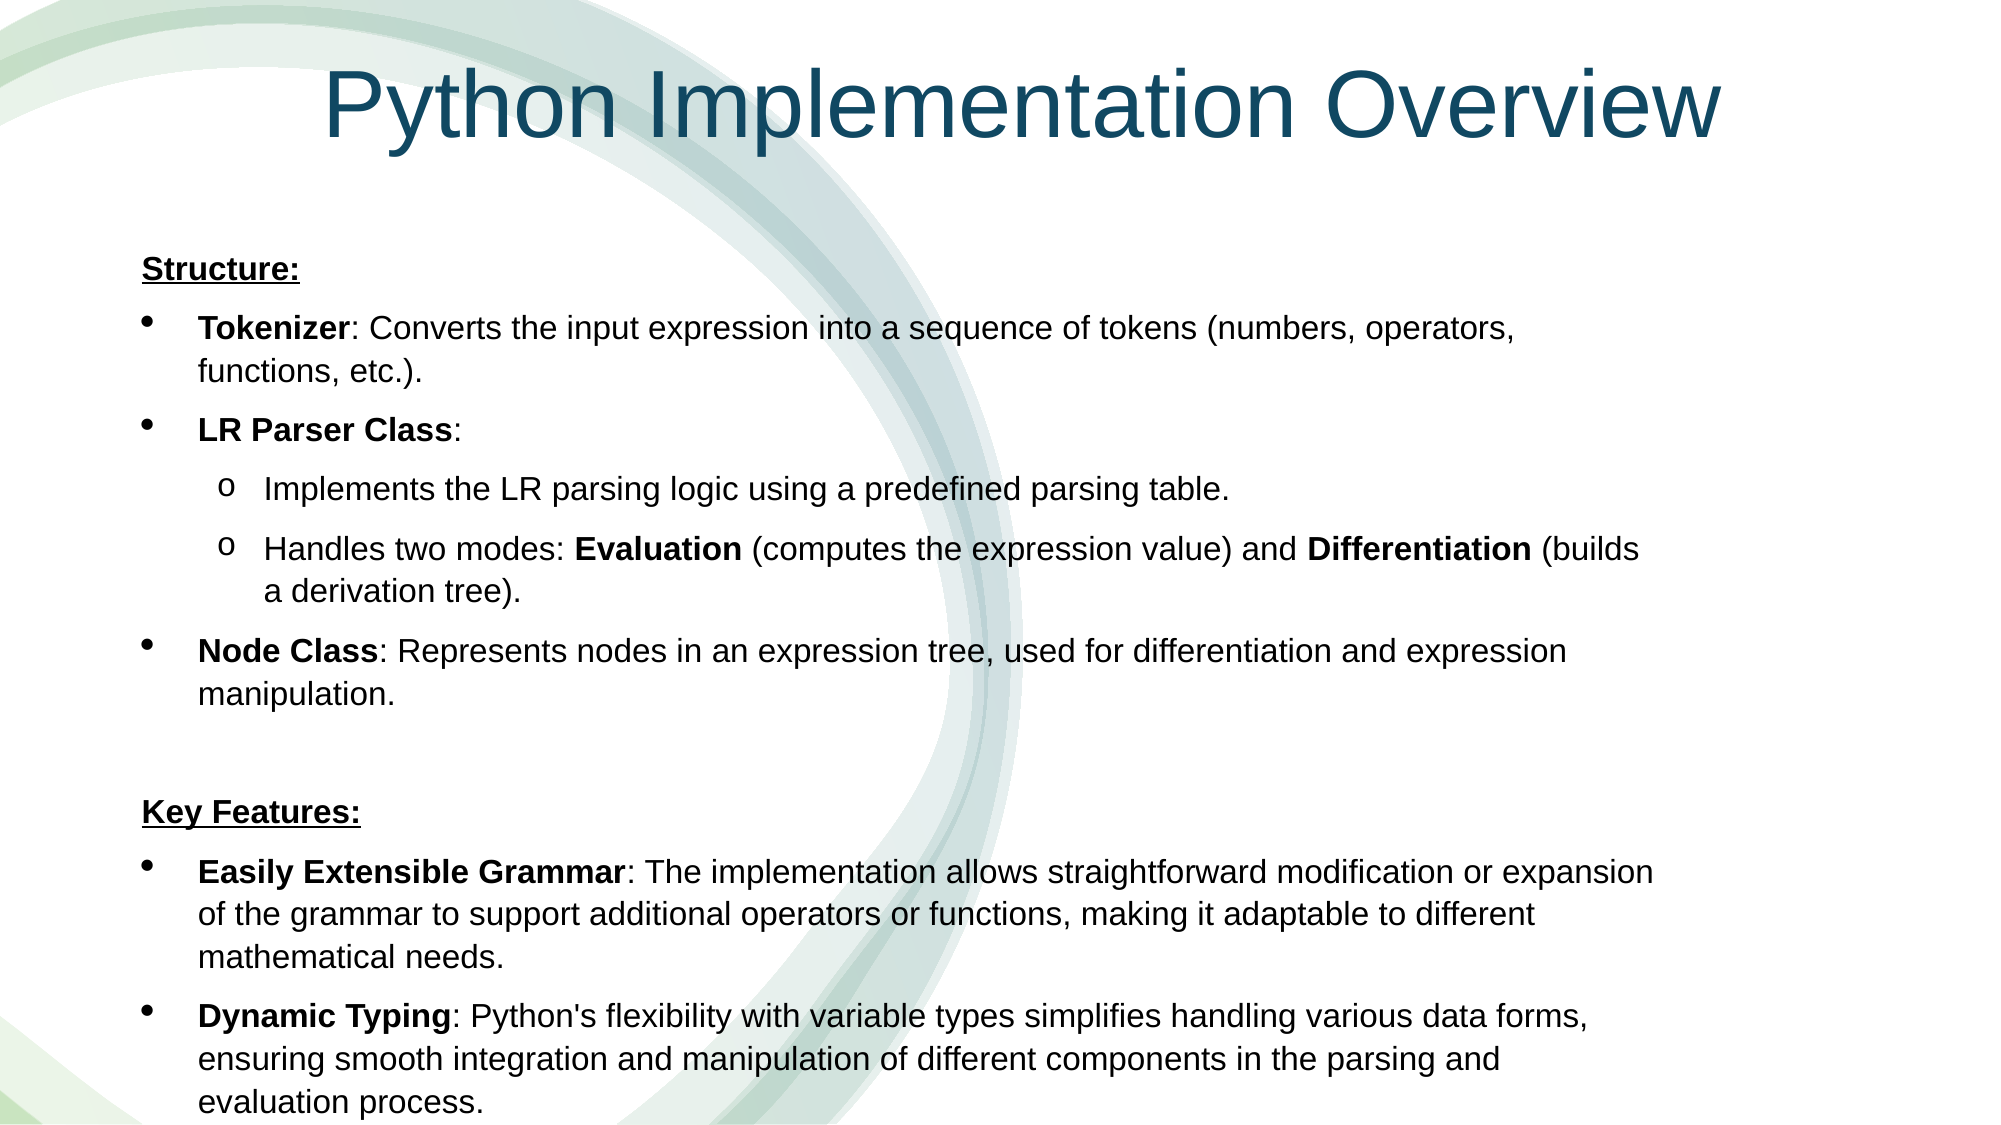

Python Implementation Overview
Structure:
Tokenizer: Converts the input expression into a sequence of tokens (numbers, operators, functions, etc.).
LR Parser Class:
Implements the LR parsing logic using a predefined parsing table.
Handles two modes: Evaluation (computes the expression value) and Differentiation (builds a derivation tree).
Node Class: Represents nodes in an expression tree, used for differentiation and expression manipulation.

Key Features:
Easily Extensible Grammar: The implementation allows straightforward modification or expansion of the grammar to support additional operators or functions, making it adaptable to different mathematical needs.
Dynamic Typing: Python's flexibility with variable types simplifies handling various data forms, ensuring smooth integration and manipulation of different components in the parsing and evaluation process.